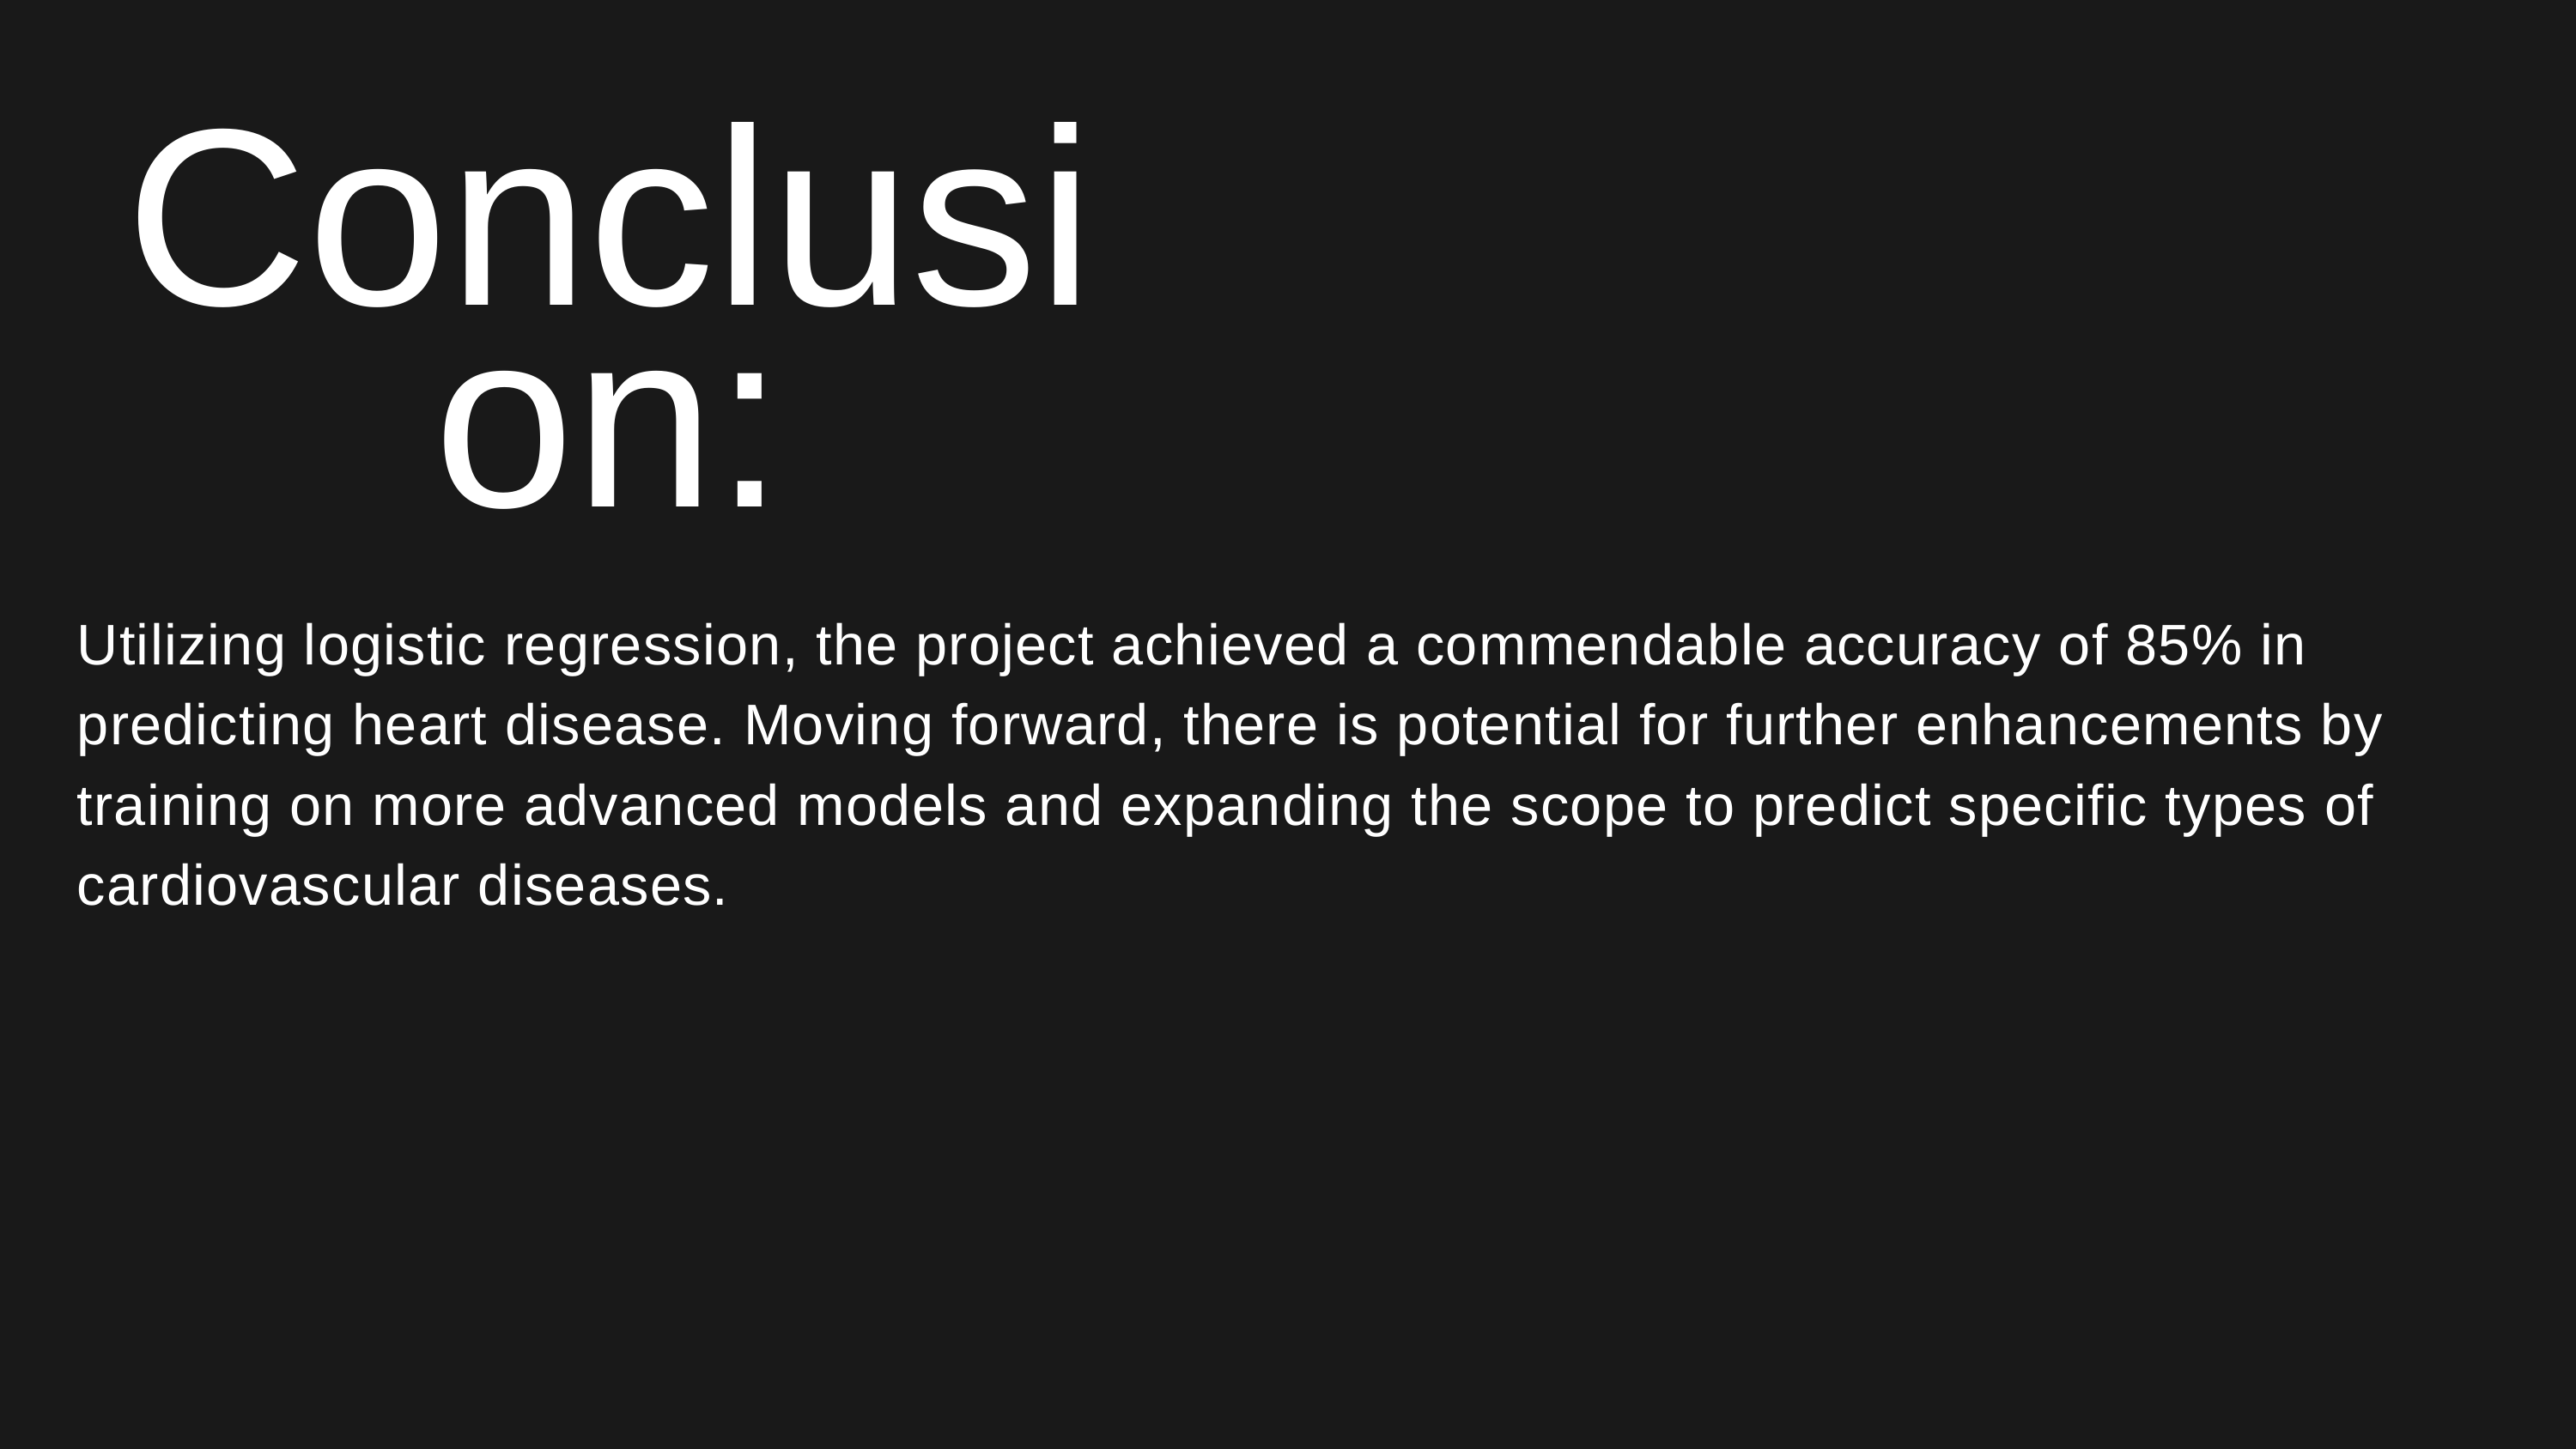

Conclusion:
Utilizing logistic regression, the project achieved a commendable accuracy of 85% in predicting heart disease. Moving forward, there is potential for further enhancements by training on more advanced models and expanding the scope to predict specific types of cardiovascular diseases.